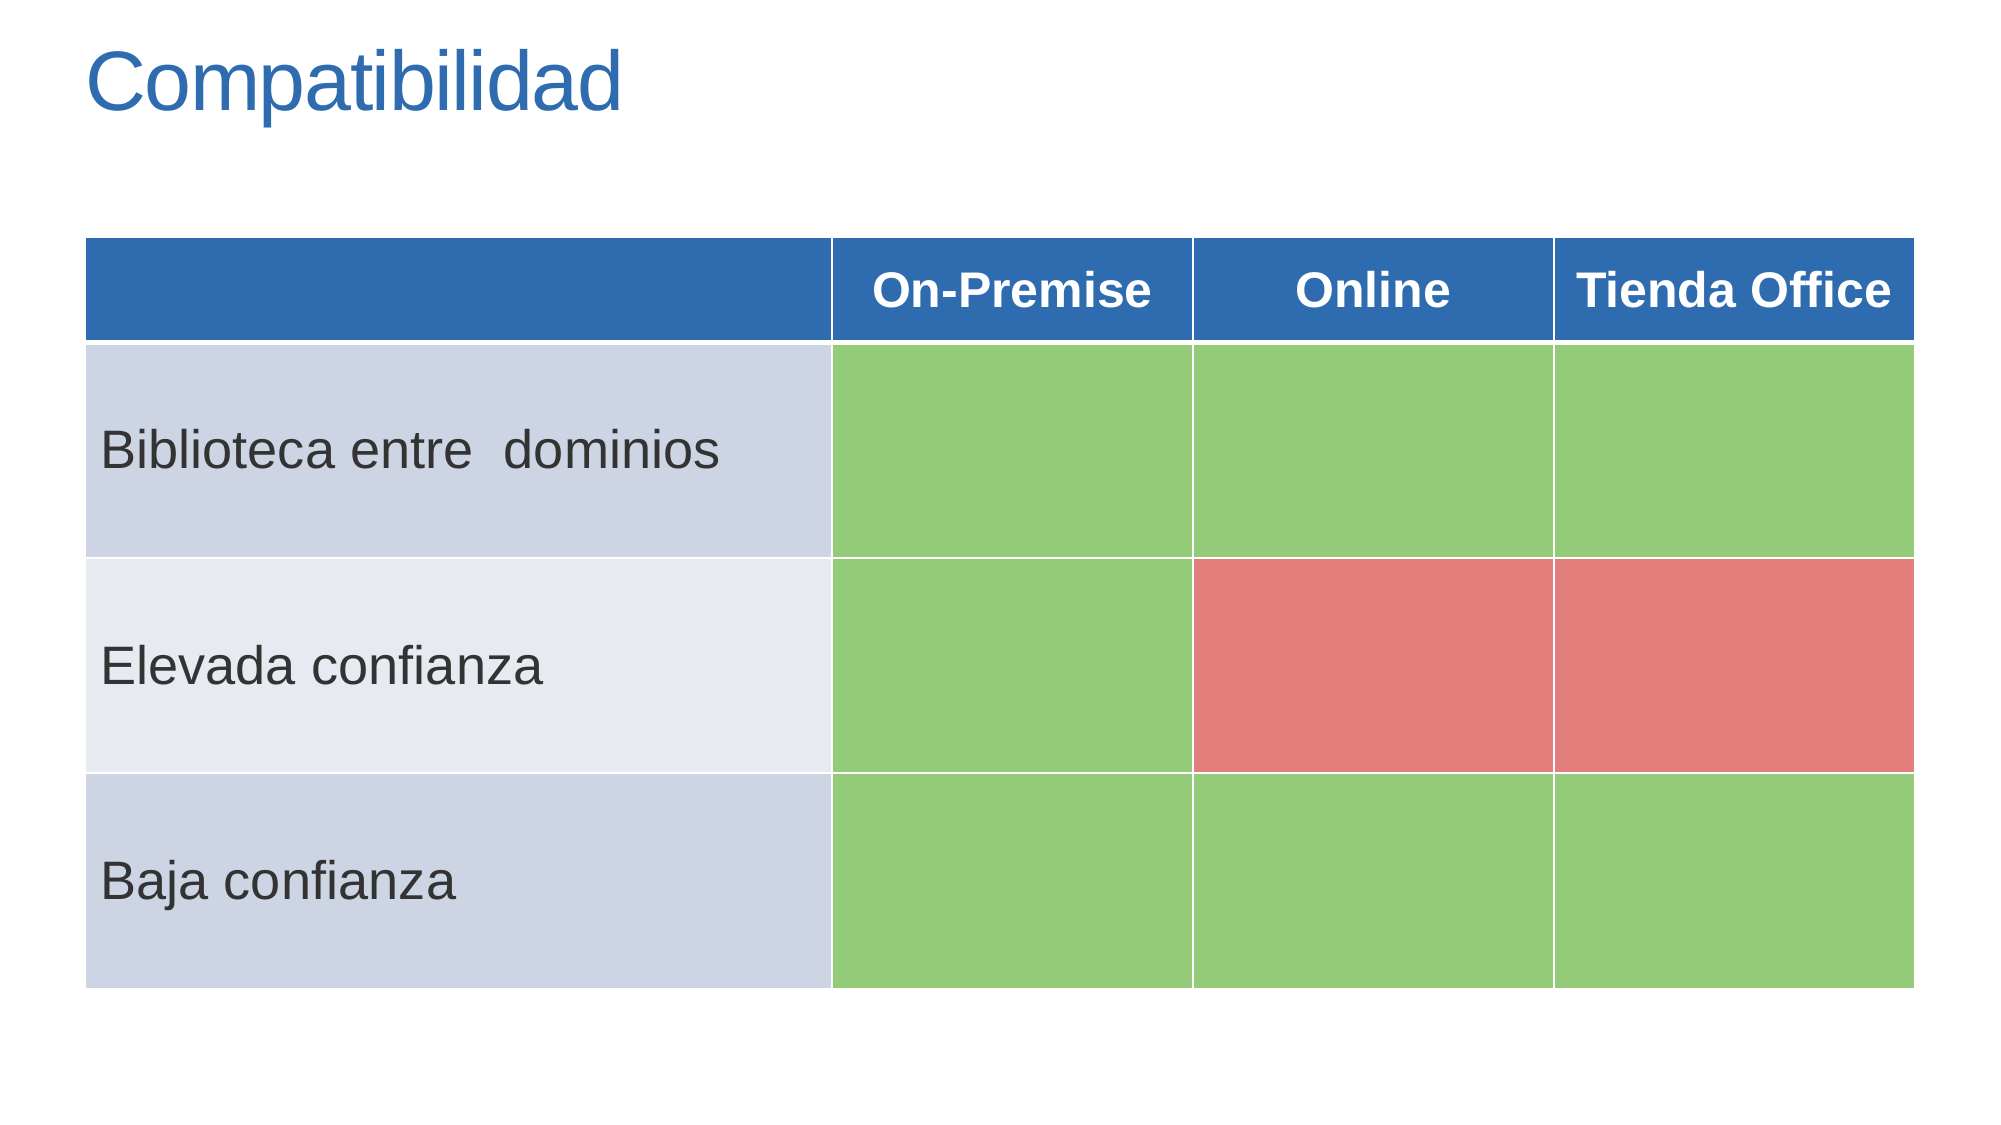

# Compatibilidad
|  | On-Premise | Online | Tienda Office |
| --- | --- | --- | --- |
| Biblioteca entre dominios |  |  |  |
| Elevada confianza |  |  |  |
| Baja confianza |  |  |  |